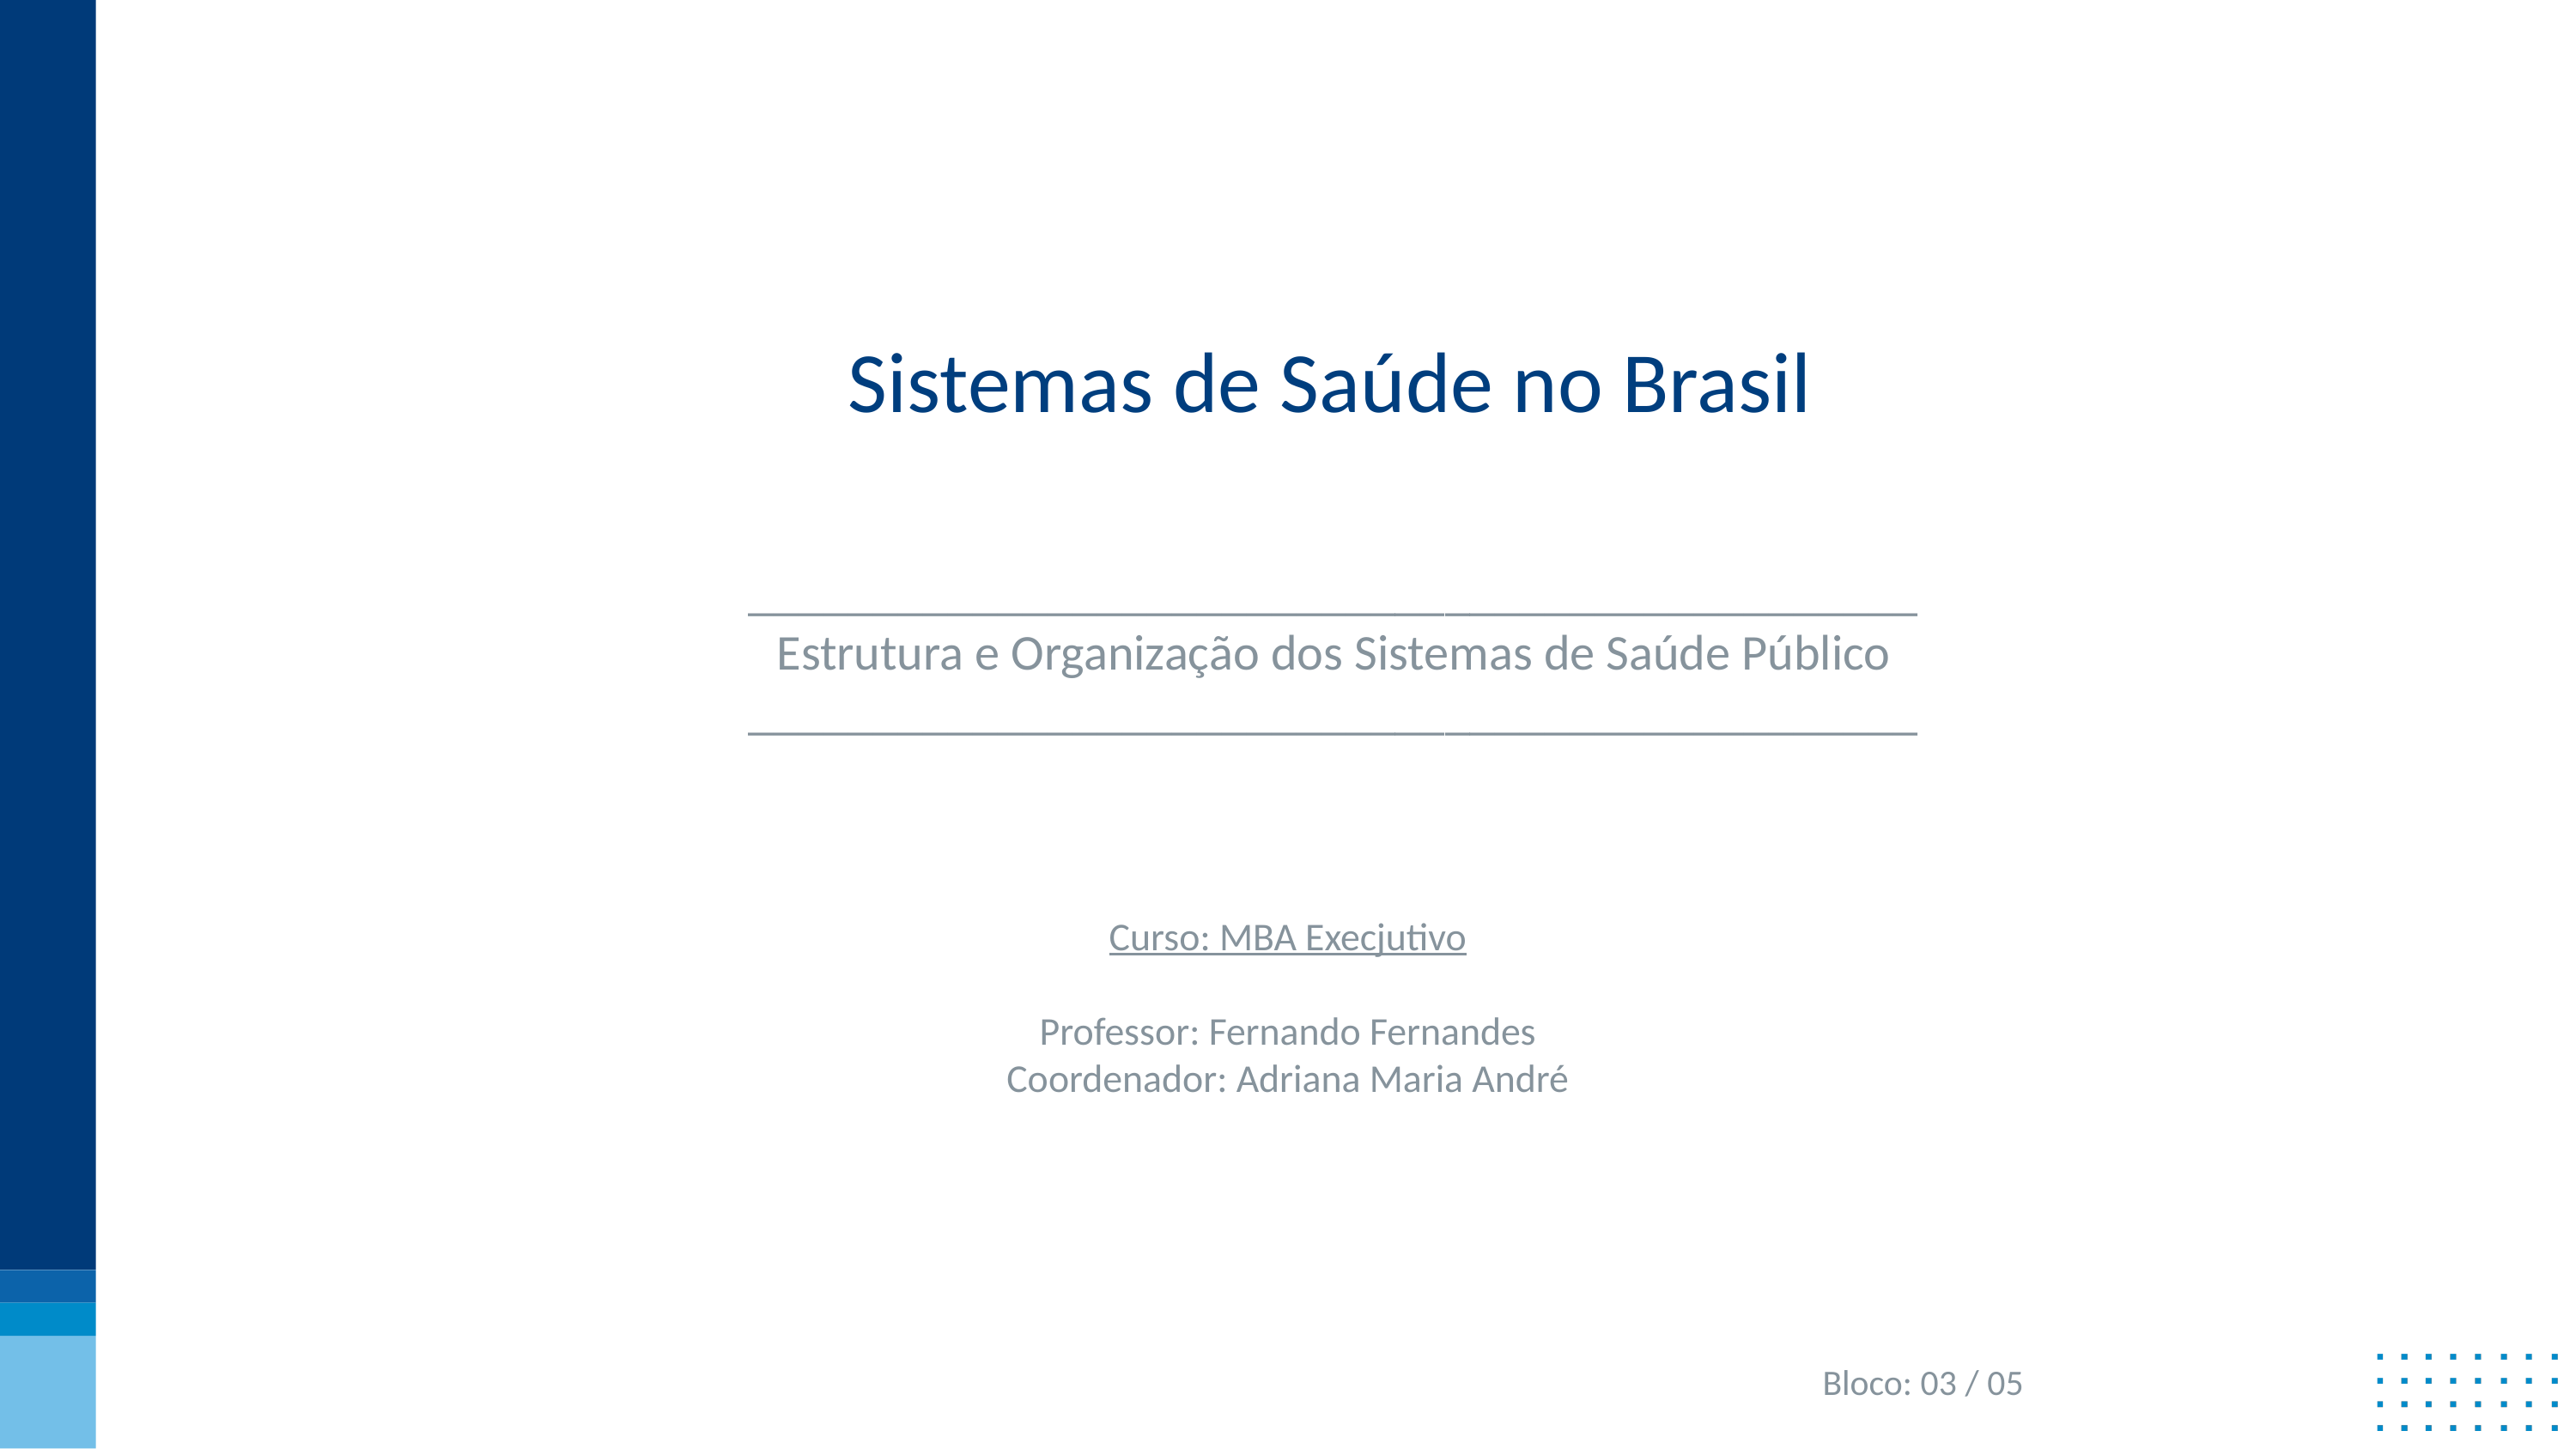

Sistemas de Saúde no Brasil
_______________________________________________
Estrutura e Organização dos Sistemas de Saúde Público
_______________________________________________

Curso: MBA Execjutivo

Professor: Fernando Fernandes
Coordenador: Adriana Maria André
Bloco: 03 / 05